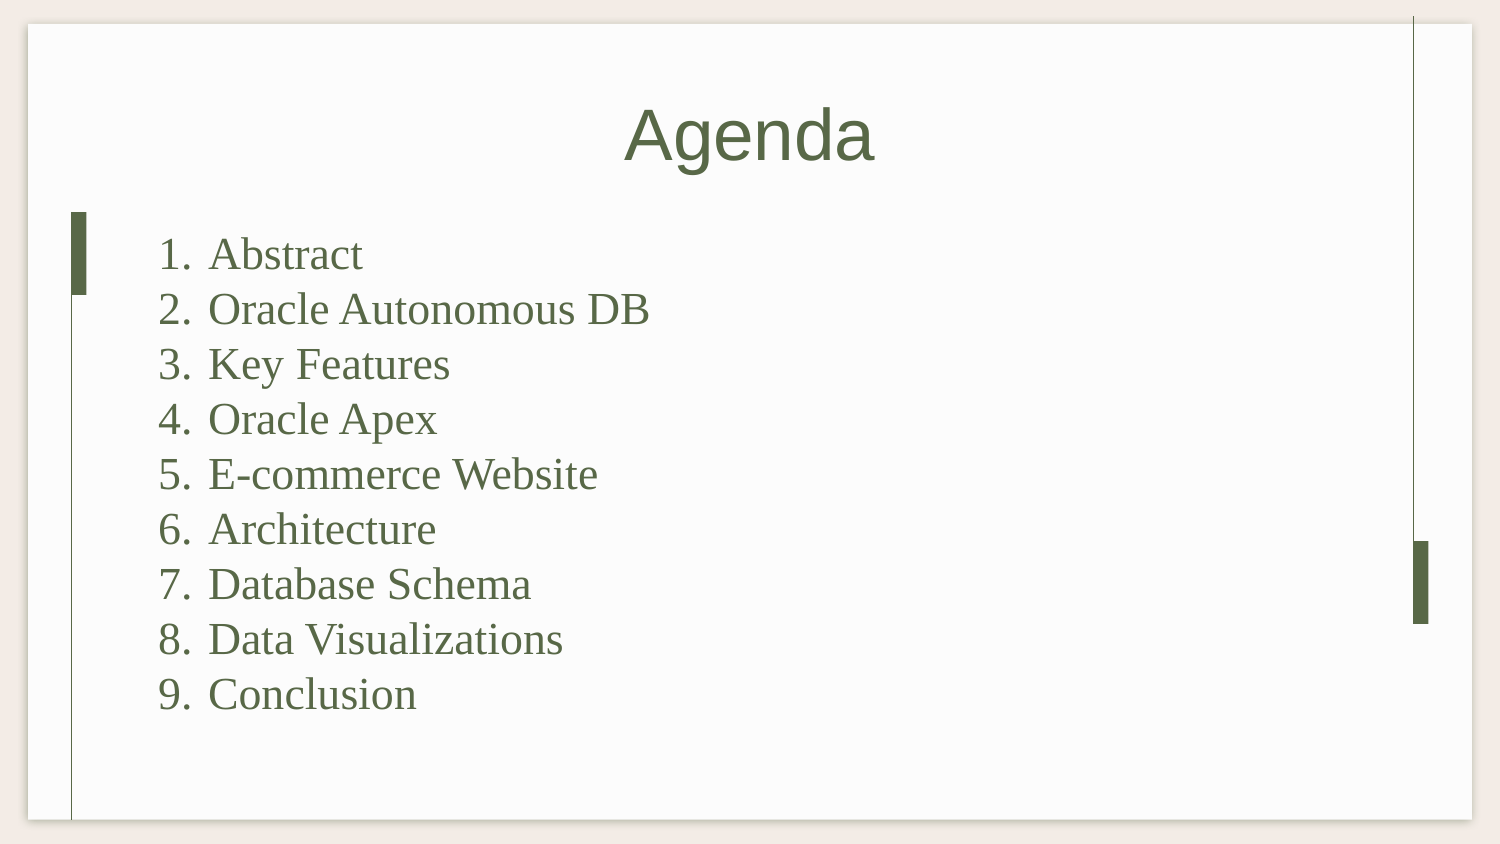

# Agenda
Abstract
Oracle Autonomous DB
Key Features
Oracle Apex
E-commerce Website
Architecture
Database Schema
Data Visualizations
Conclusion